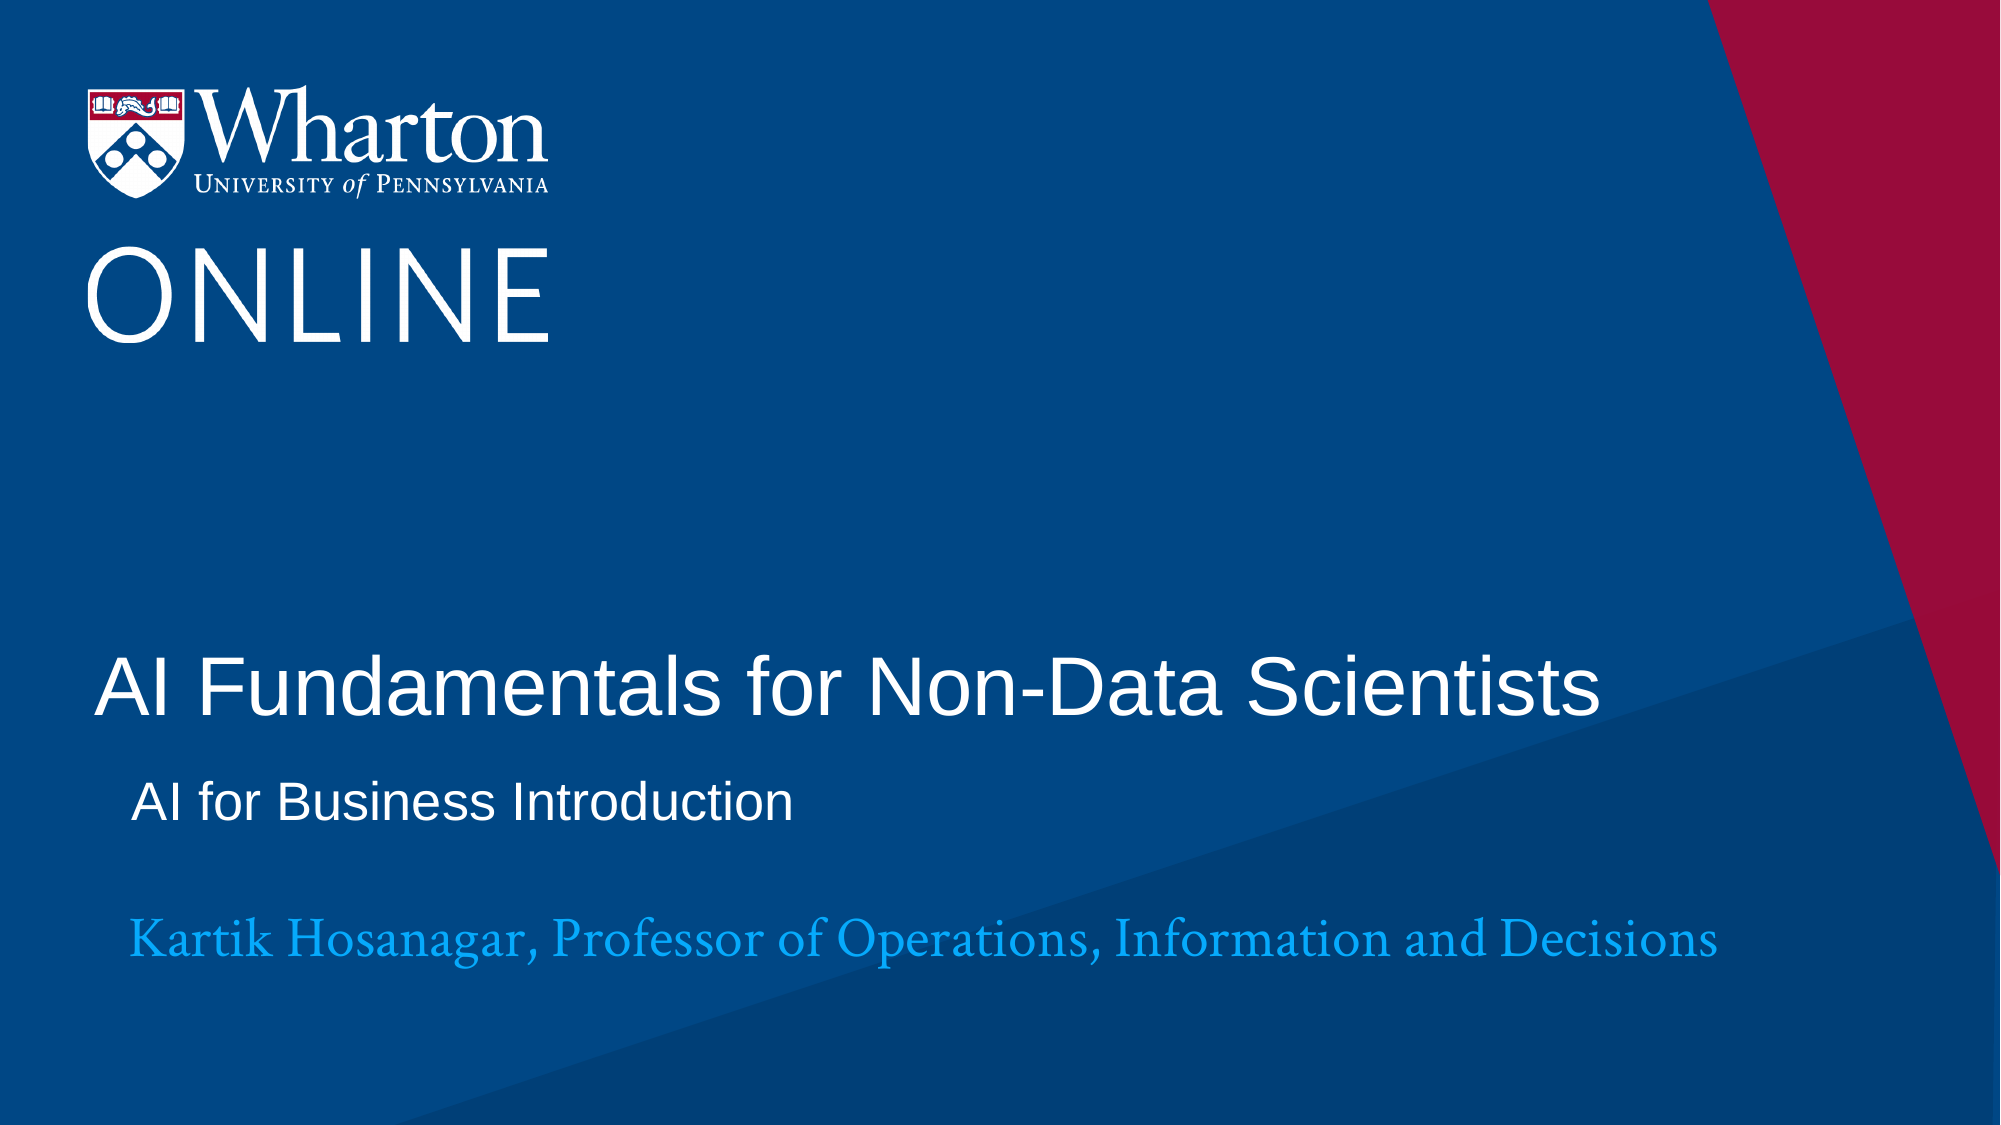

# AI Fundamentals for Non-Data Scientists
AI for Business Introduction
Kartik Hosanagar, Professor of Operations, Information and Decisions